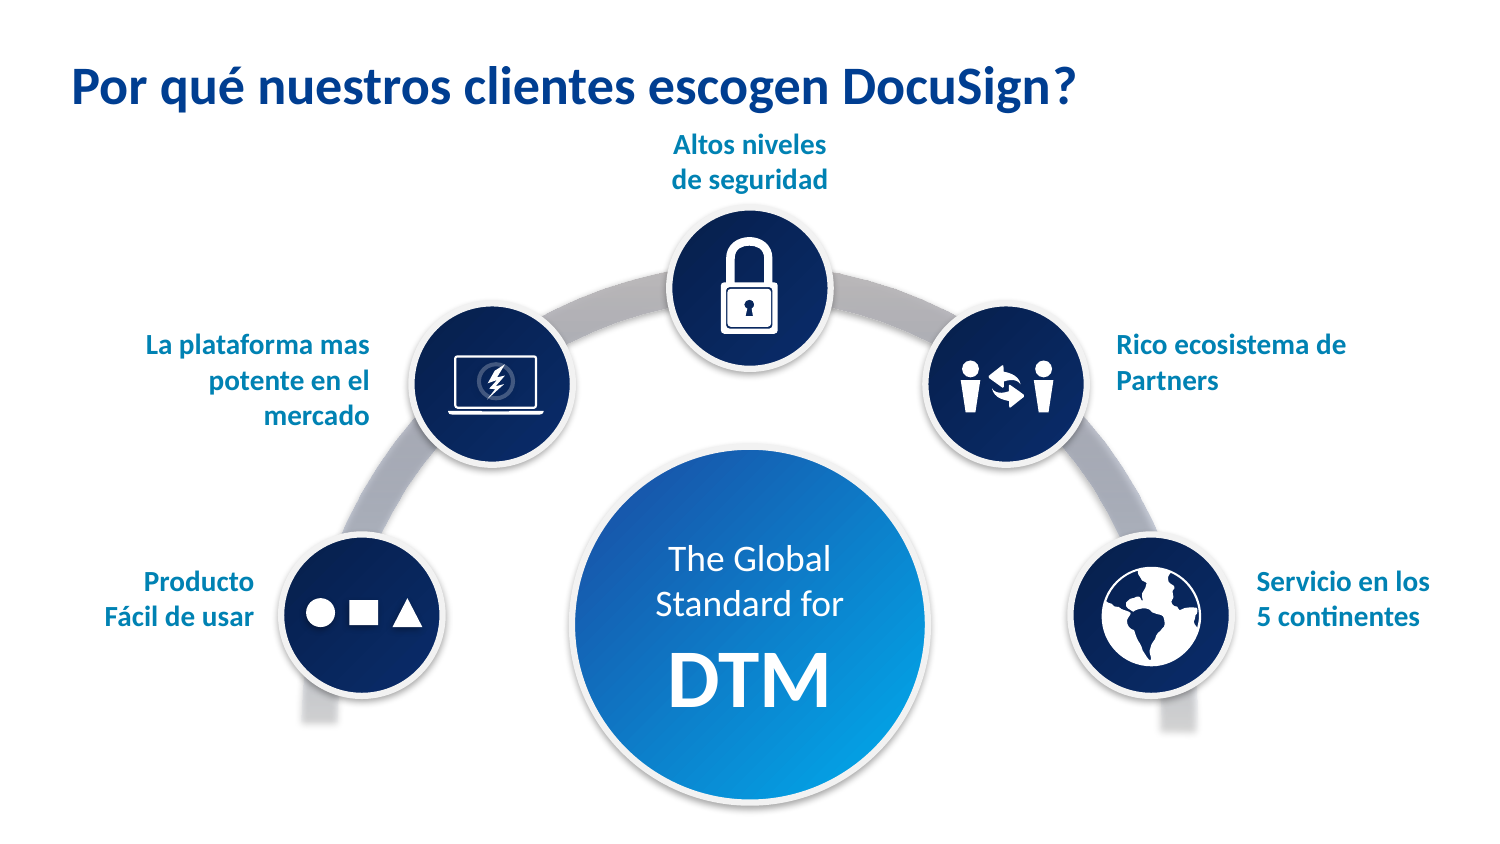

# Por qué nuestros clientes escogen DocuSign?
Altos niveles de seguridad

La plataforma mas potente en el mercado

Rico ecosistema de Partners

The Global
Standard for
DTM

Producto Fácil de usar

Servicio en los 5 continentes